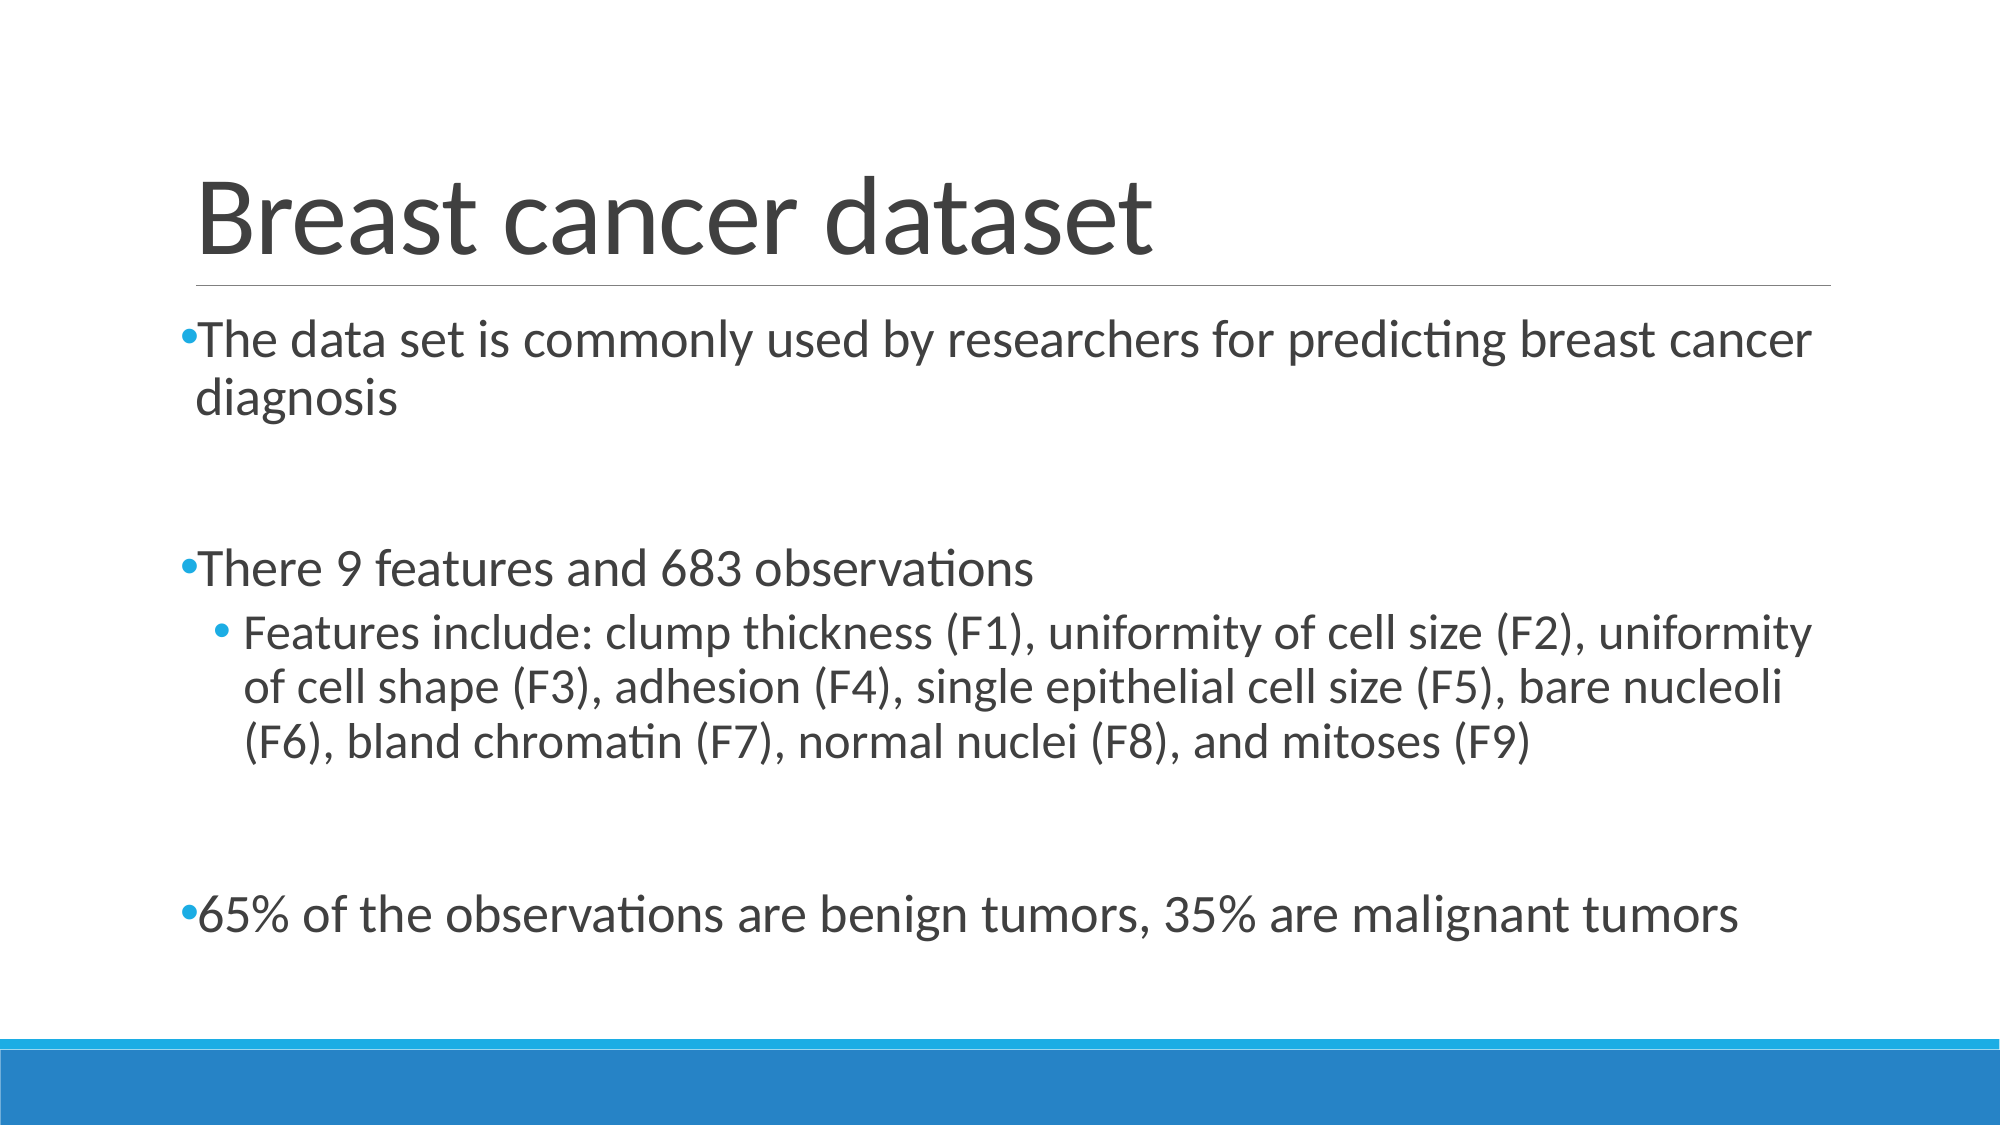

# Breast cancer dataset
The data set is commonly used by researchers for predicting breast cancer diagnosis

There 9 features and 683 observations
Features include: clump thickness (F1), uniformity of cell size (F2), uniformity of cell shape (F3), adhesion (F4), single epithelial cell size (F5), bare nucleoli (F6), bland chromatin (F7), normal nuclei (F8), and mitoses (F9)

65% of the observations are benign tumors, 35% are malignant tumors